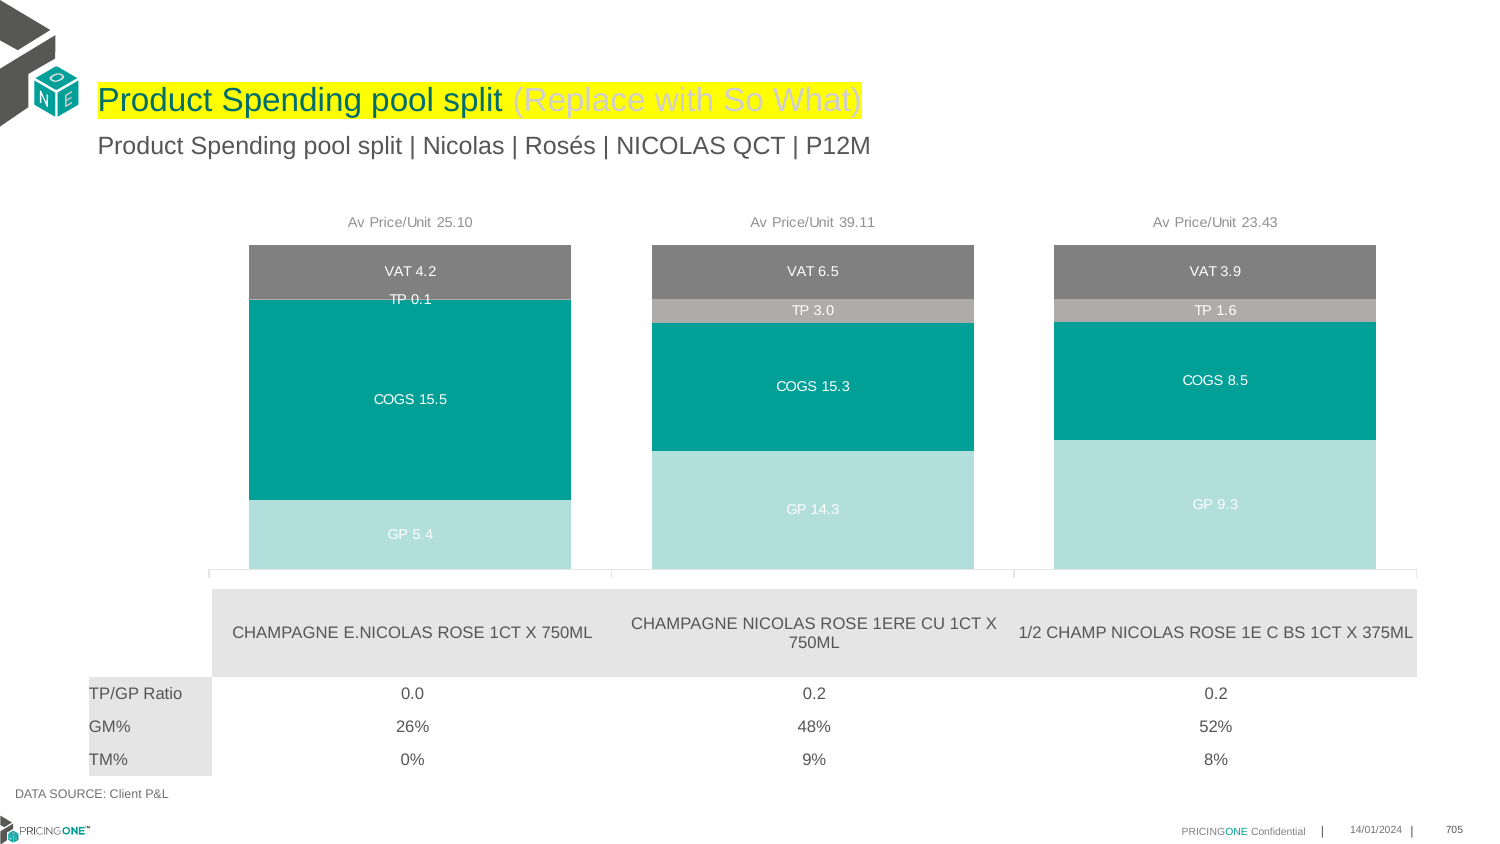

# Product Spending pool split (Replace with So What)
Product Spending pool split | Nicolas | Rosés | NICOLAS QCT | P12M

### Chart

| Category | GP | COGS | TP | VAT |
|---|---|---|---|---|
| Av Price/Unit 25.10 | 5.354659464627152 | 15.47864053537285 | 0.08049859783301727 | 4.182759719566601 |
| Av Price/Unit 39.11 | 14.302295744680851 | 15.332659574468085 | 2.9536971631205766 | 6.517730496453894 |
| Av Price/Unit 23.43 | 9.335096393442623 | 8.541992459016395 | 1.6447202185792378 | 3.9043715846994496 |
|  | CHAMPAGNE E.NICOLAS ROSE 1CT X 750ML | CHAMPAGNE NICOLAS ROSE 1ERE CU 1CT X 750ML | 1/2 CHAMP NICOLAS ROSE 1E C BS 1CT X 375ML |
| --- | --- | --- | --- |
| TP/GP Ratio | 0.0 | 0.2 | 0.2 |
| GM% | 26% | 48% | 52% |
| TM% | 0% | 9% | 8% |
DATA SOURCE: Client P&L

14/01/2024
705